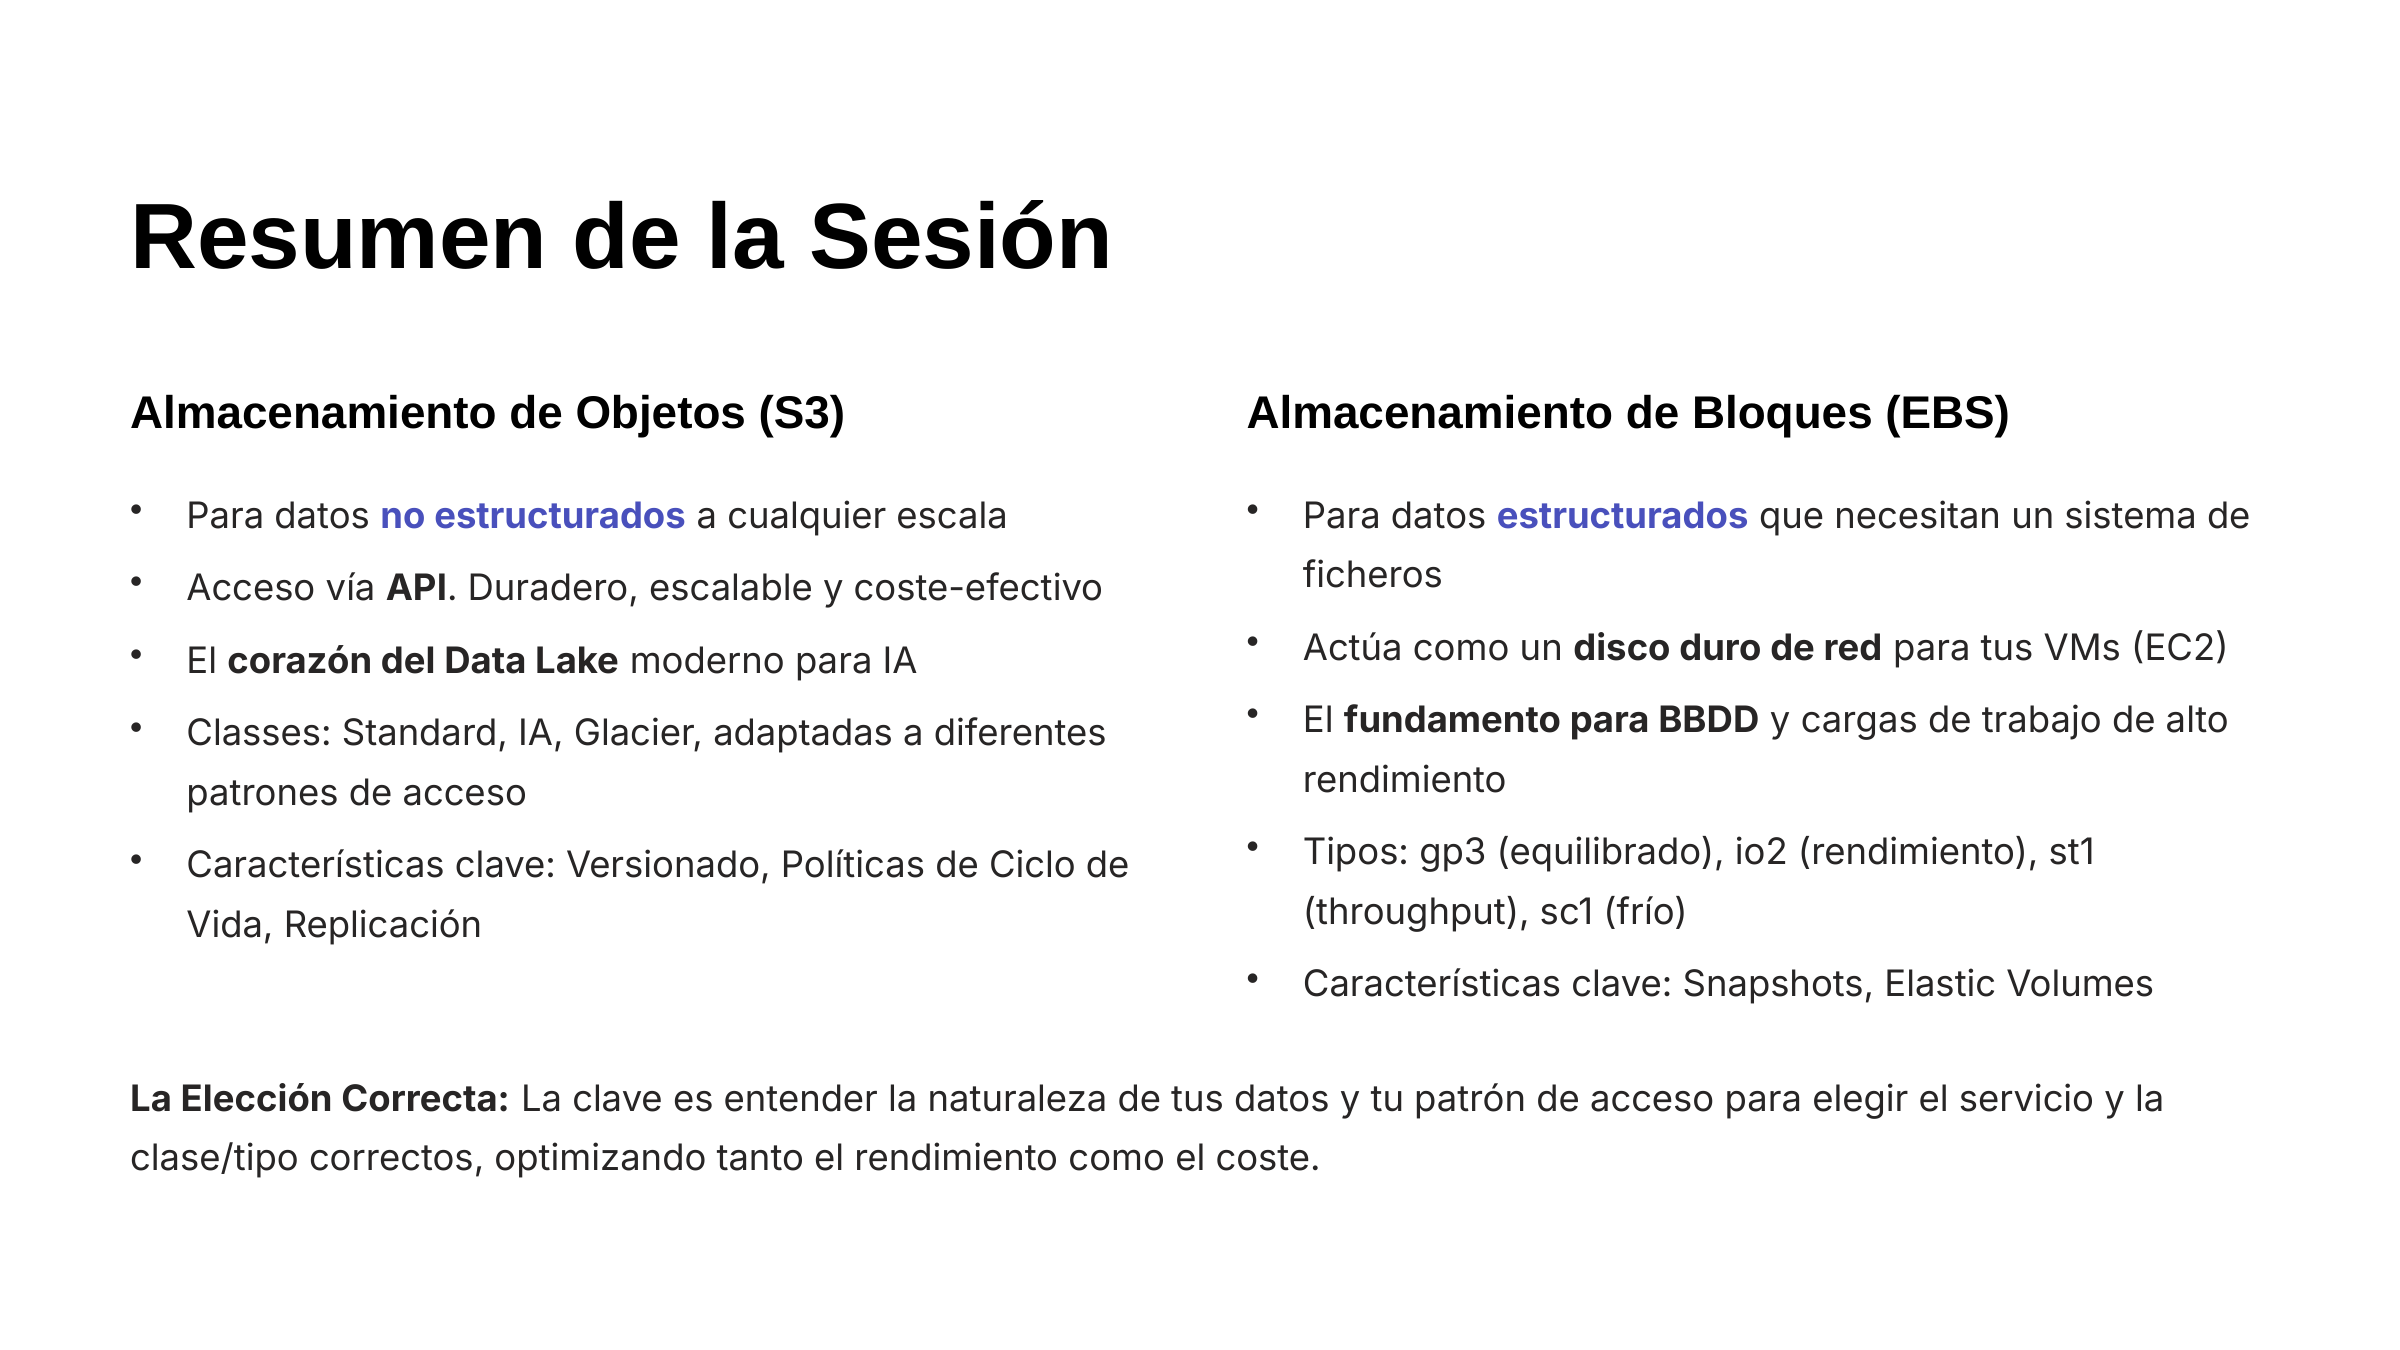

Resumen de la Sesión
Almacenamiento de Objetos (S3)
Almacenamiento de Bloques (EBS)
Para datos no estructurados a cualquier escala
Para datos estructurados que necesitan un sistema de ficheros
Acceso vía API. Duradero, escalable y coste-efectivo
Actúa como un disco duro de red para tus VMs (EC2)
El corazón del Data Lake moderno para IA
El fundamento para BBDD y cargas de trabajo de alto rendimiento
Classes: Standard, IA, Glacier, adaptadas a diferentes patrones de acceso
Tipos: gp3 (equilibrado), io2 (rendimiento), st1 (throughput), sc1 (frío)
Características clave: Versionado, Políticas de Ciclo de Vida, Replicación
Características clave: Snapshots, Elastic Volumes
La Elección Correcta: La clave es entender la naturaleza de tus datos y tu patrón de acceso para elegir el servicio y la clase/tipo correctos, optimizando tanto el rendimiento como el coste.